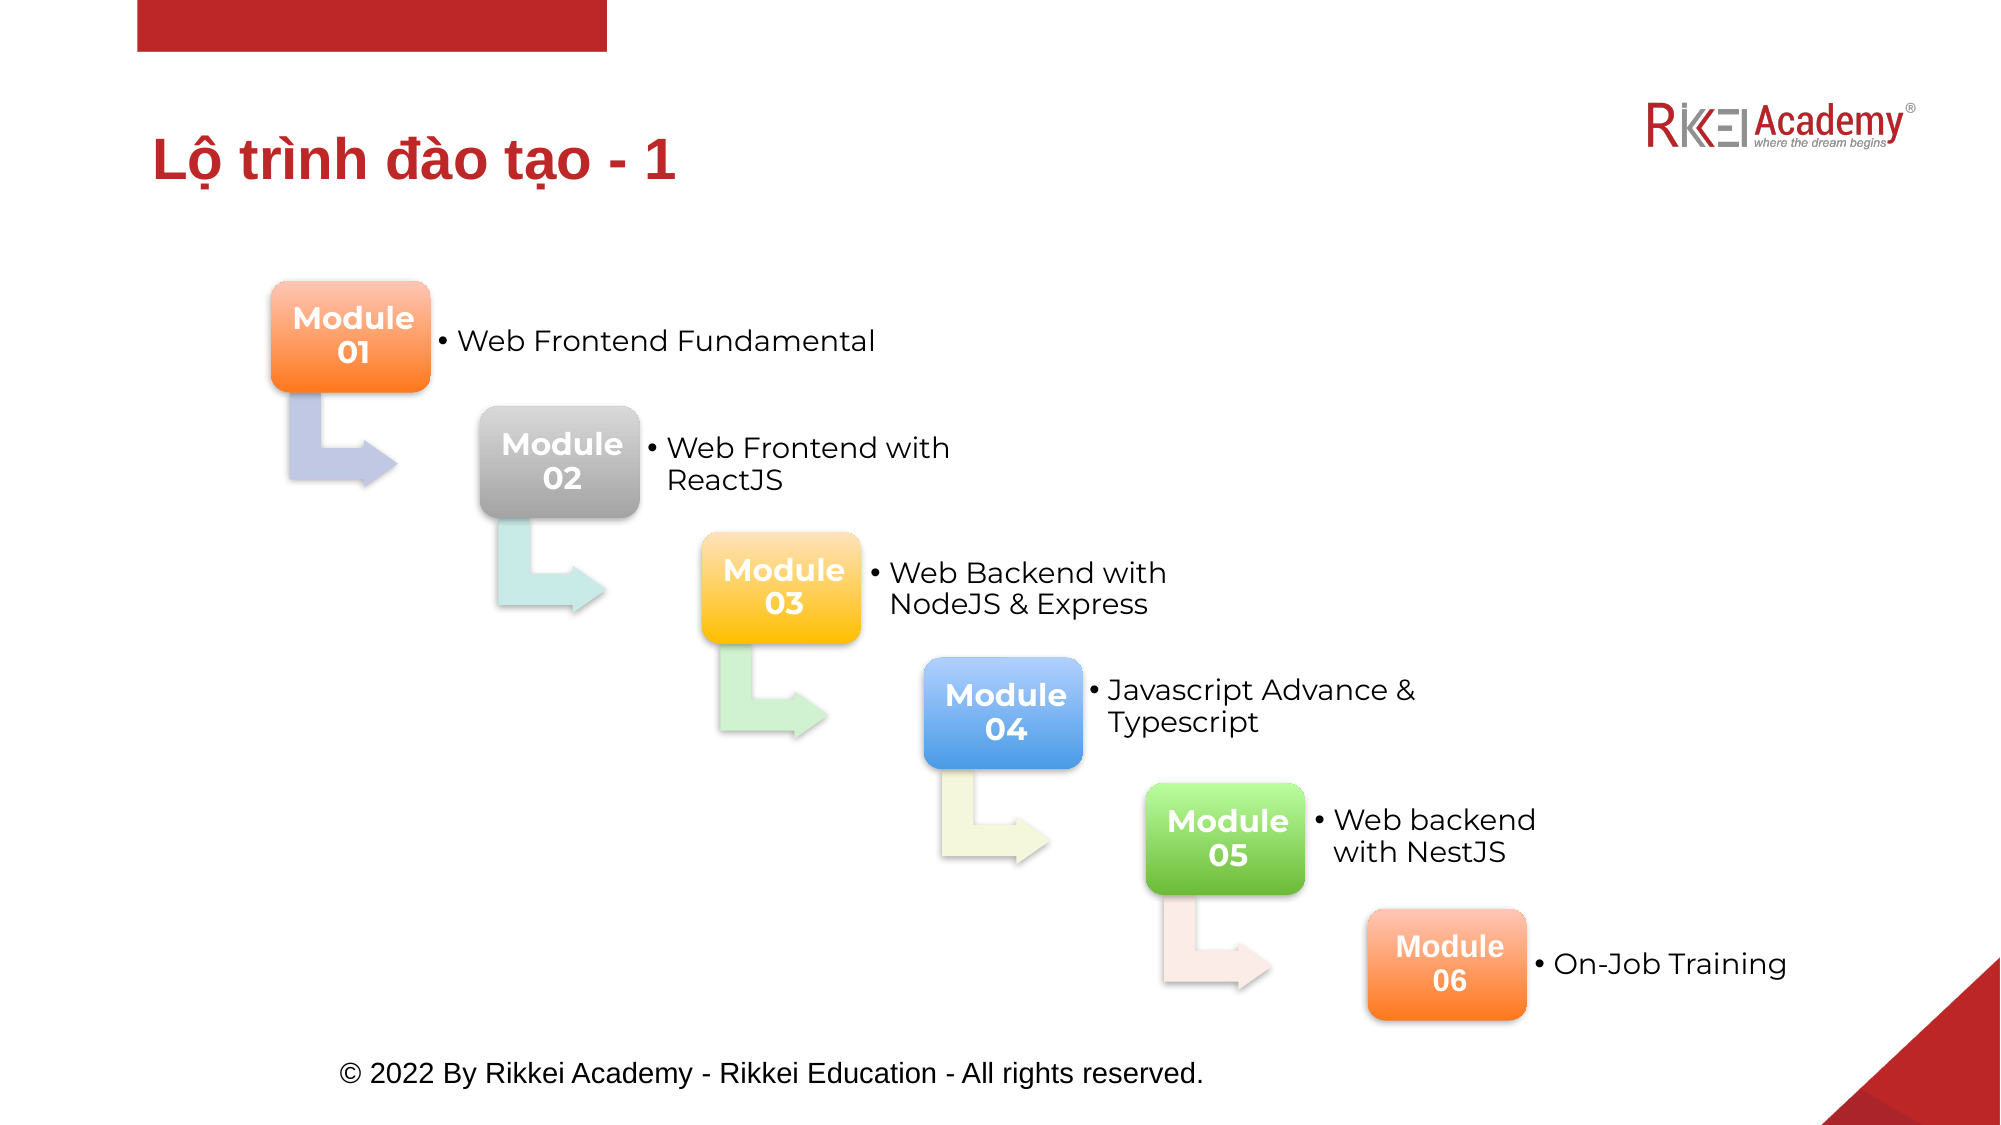

# Lộ trình đào tạo - 1
Module 01
Web Frontend Fundamental
Module 02
Web Frontend with ReactJS
Module 03
Web Backend with NodeJS & Express
Module 04
Javascript Advance & Typescript
Module 05
Web backend with NestJS
Module 06
On-Job Training